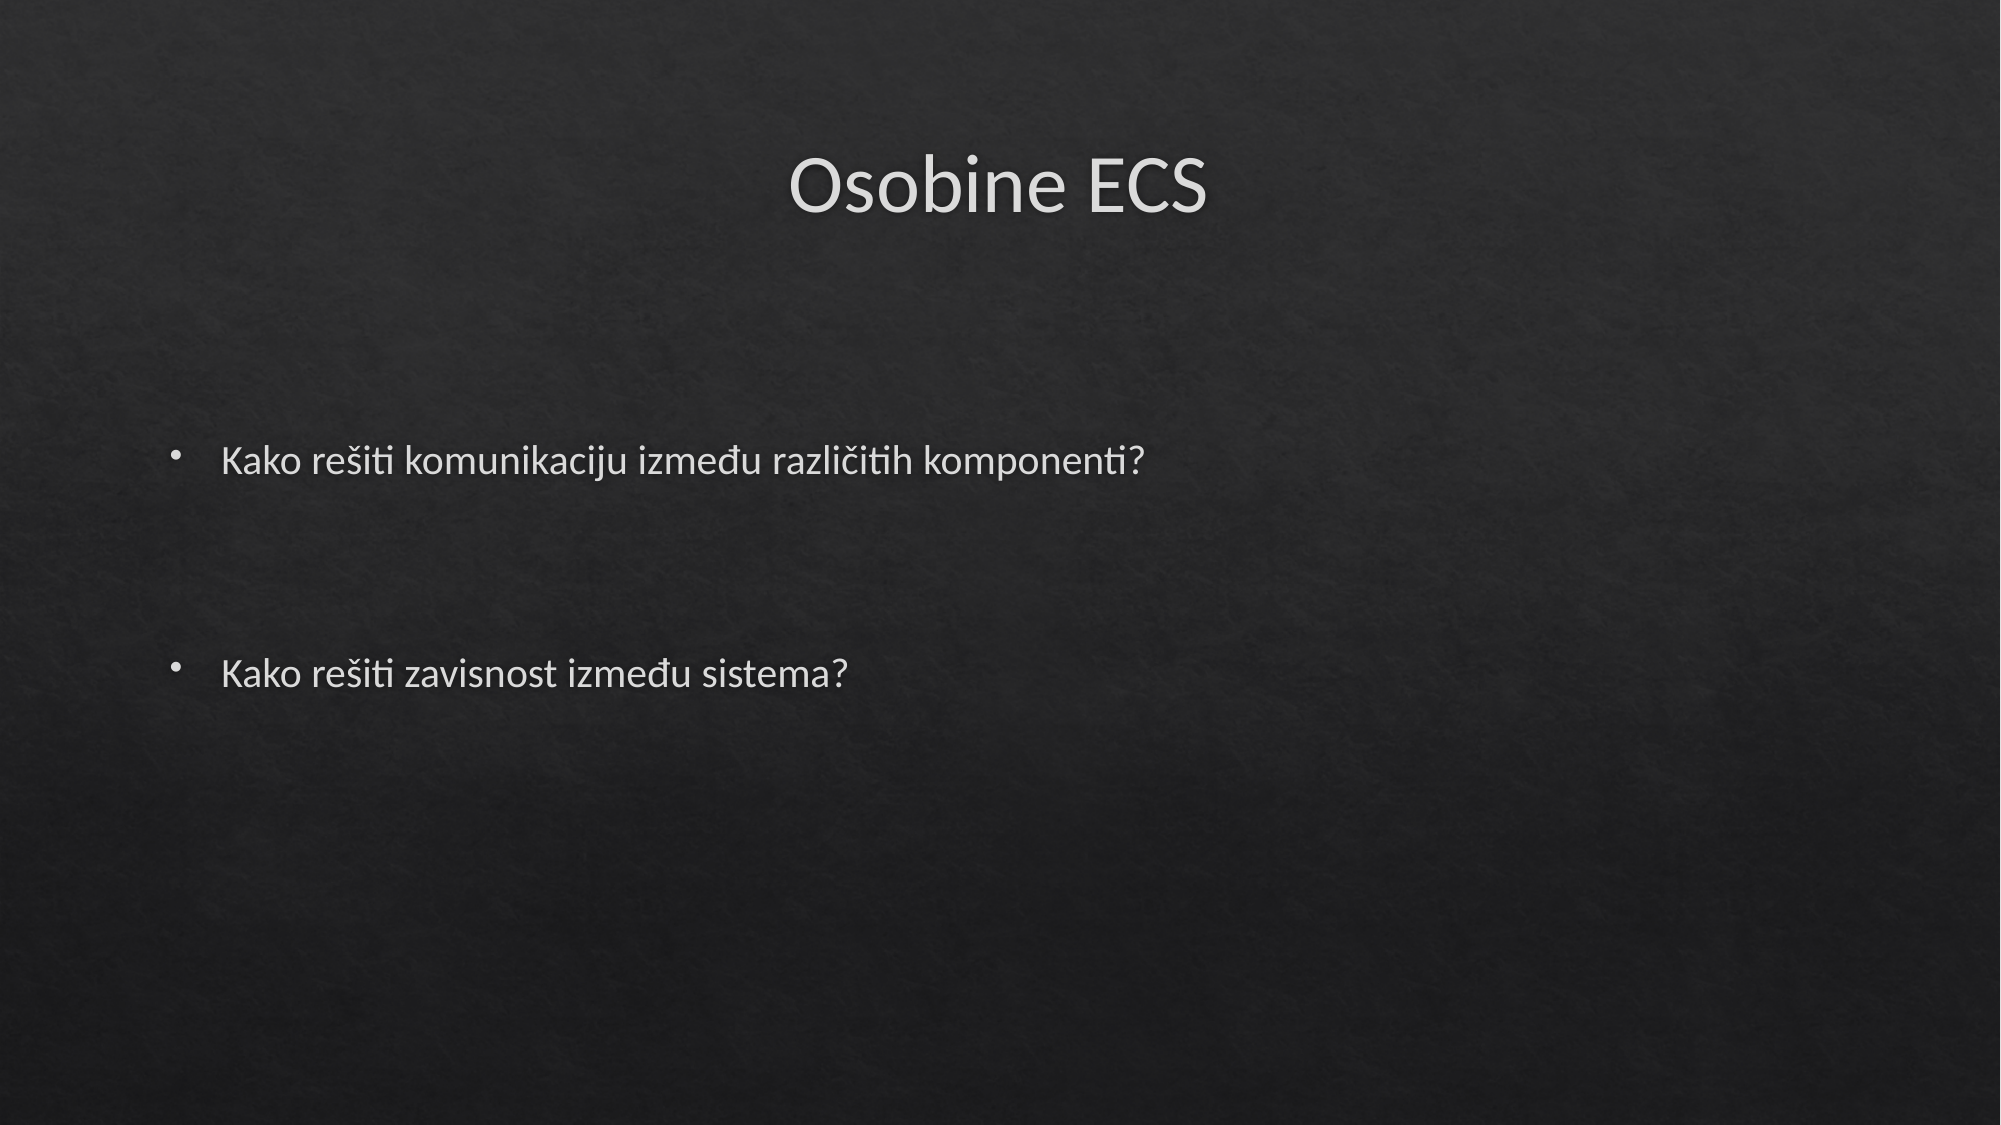

# Osobine ECS

Kako rešiti komunikaciju između različitih komponenti?

Kako rešiti zavisnost između sistema?